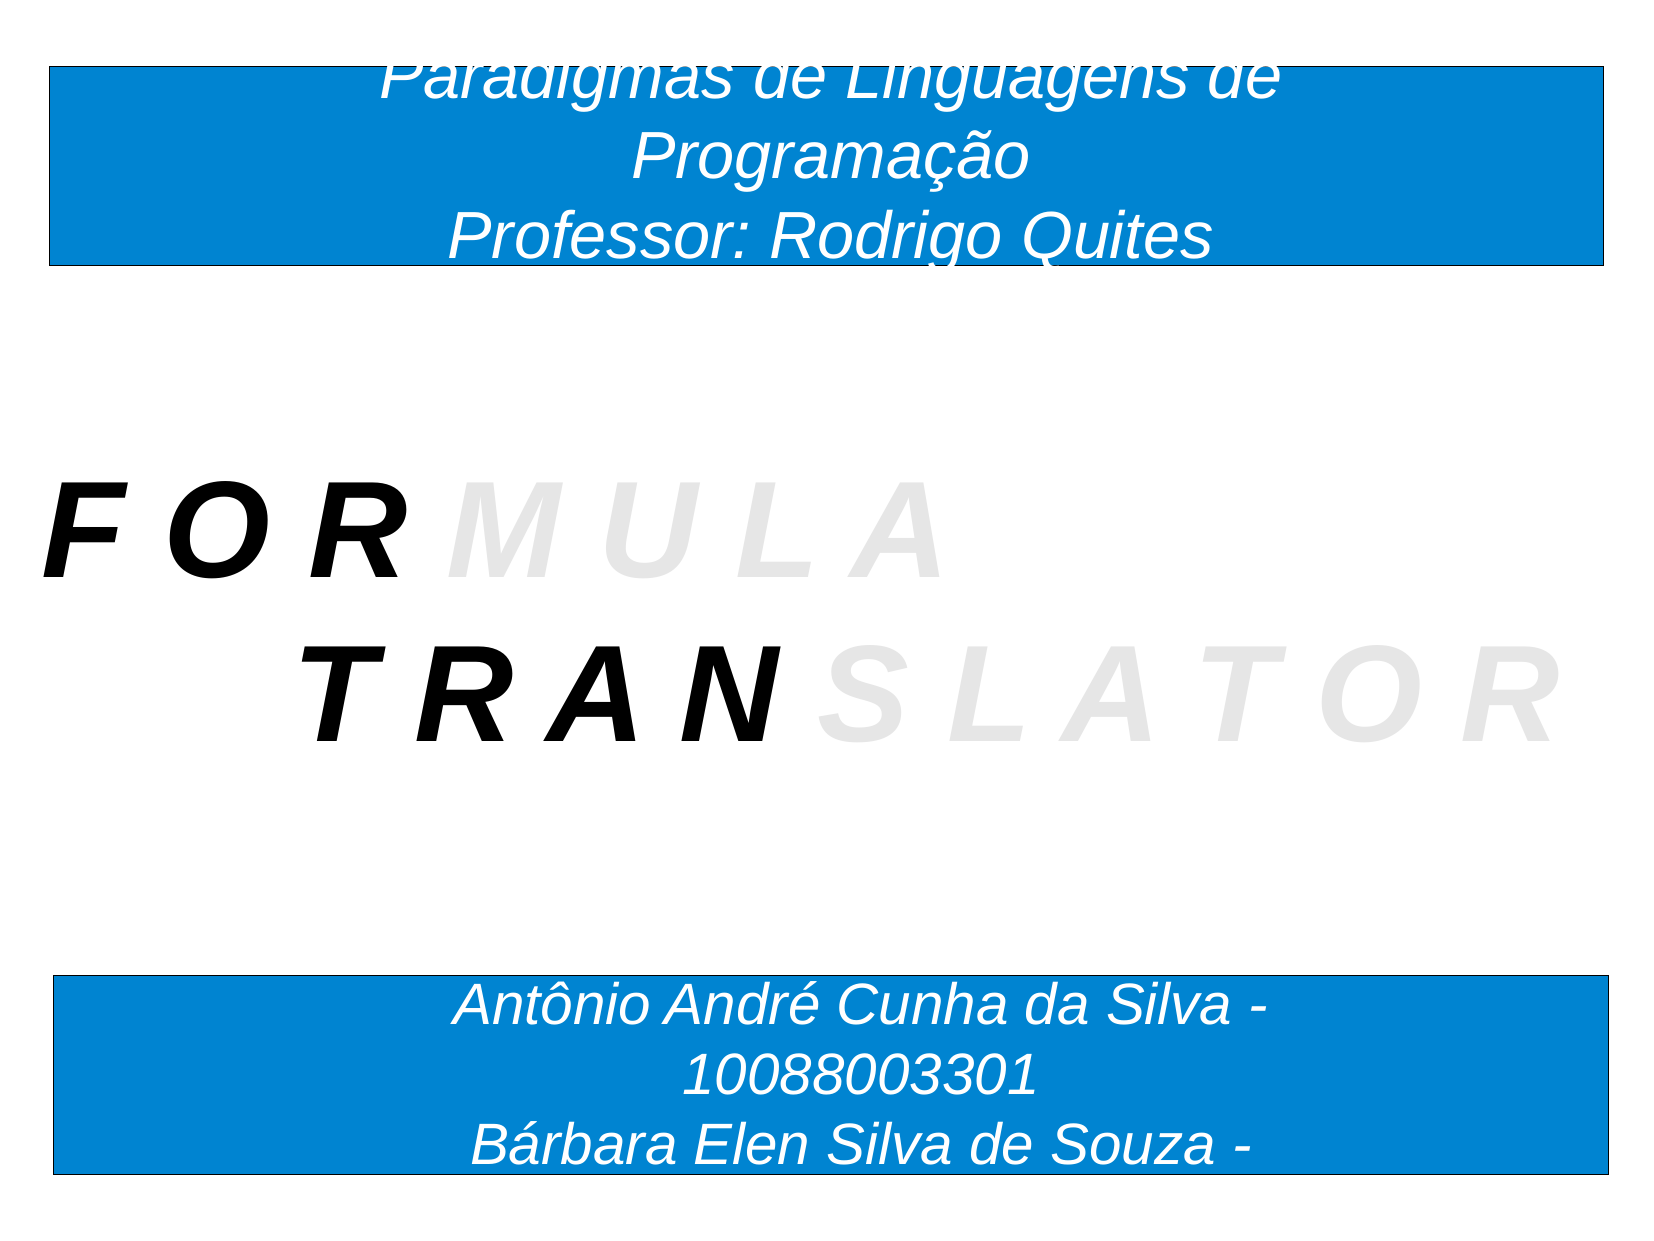

Paradigmas de Linguagens de Programação
Professor: Rodrigo Quites

F O R M U L A
T R A N S L A T O R
Antônio André Cunha da Silva - 10088003301
Bárbara Elen Silva de Souza - 10088000301